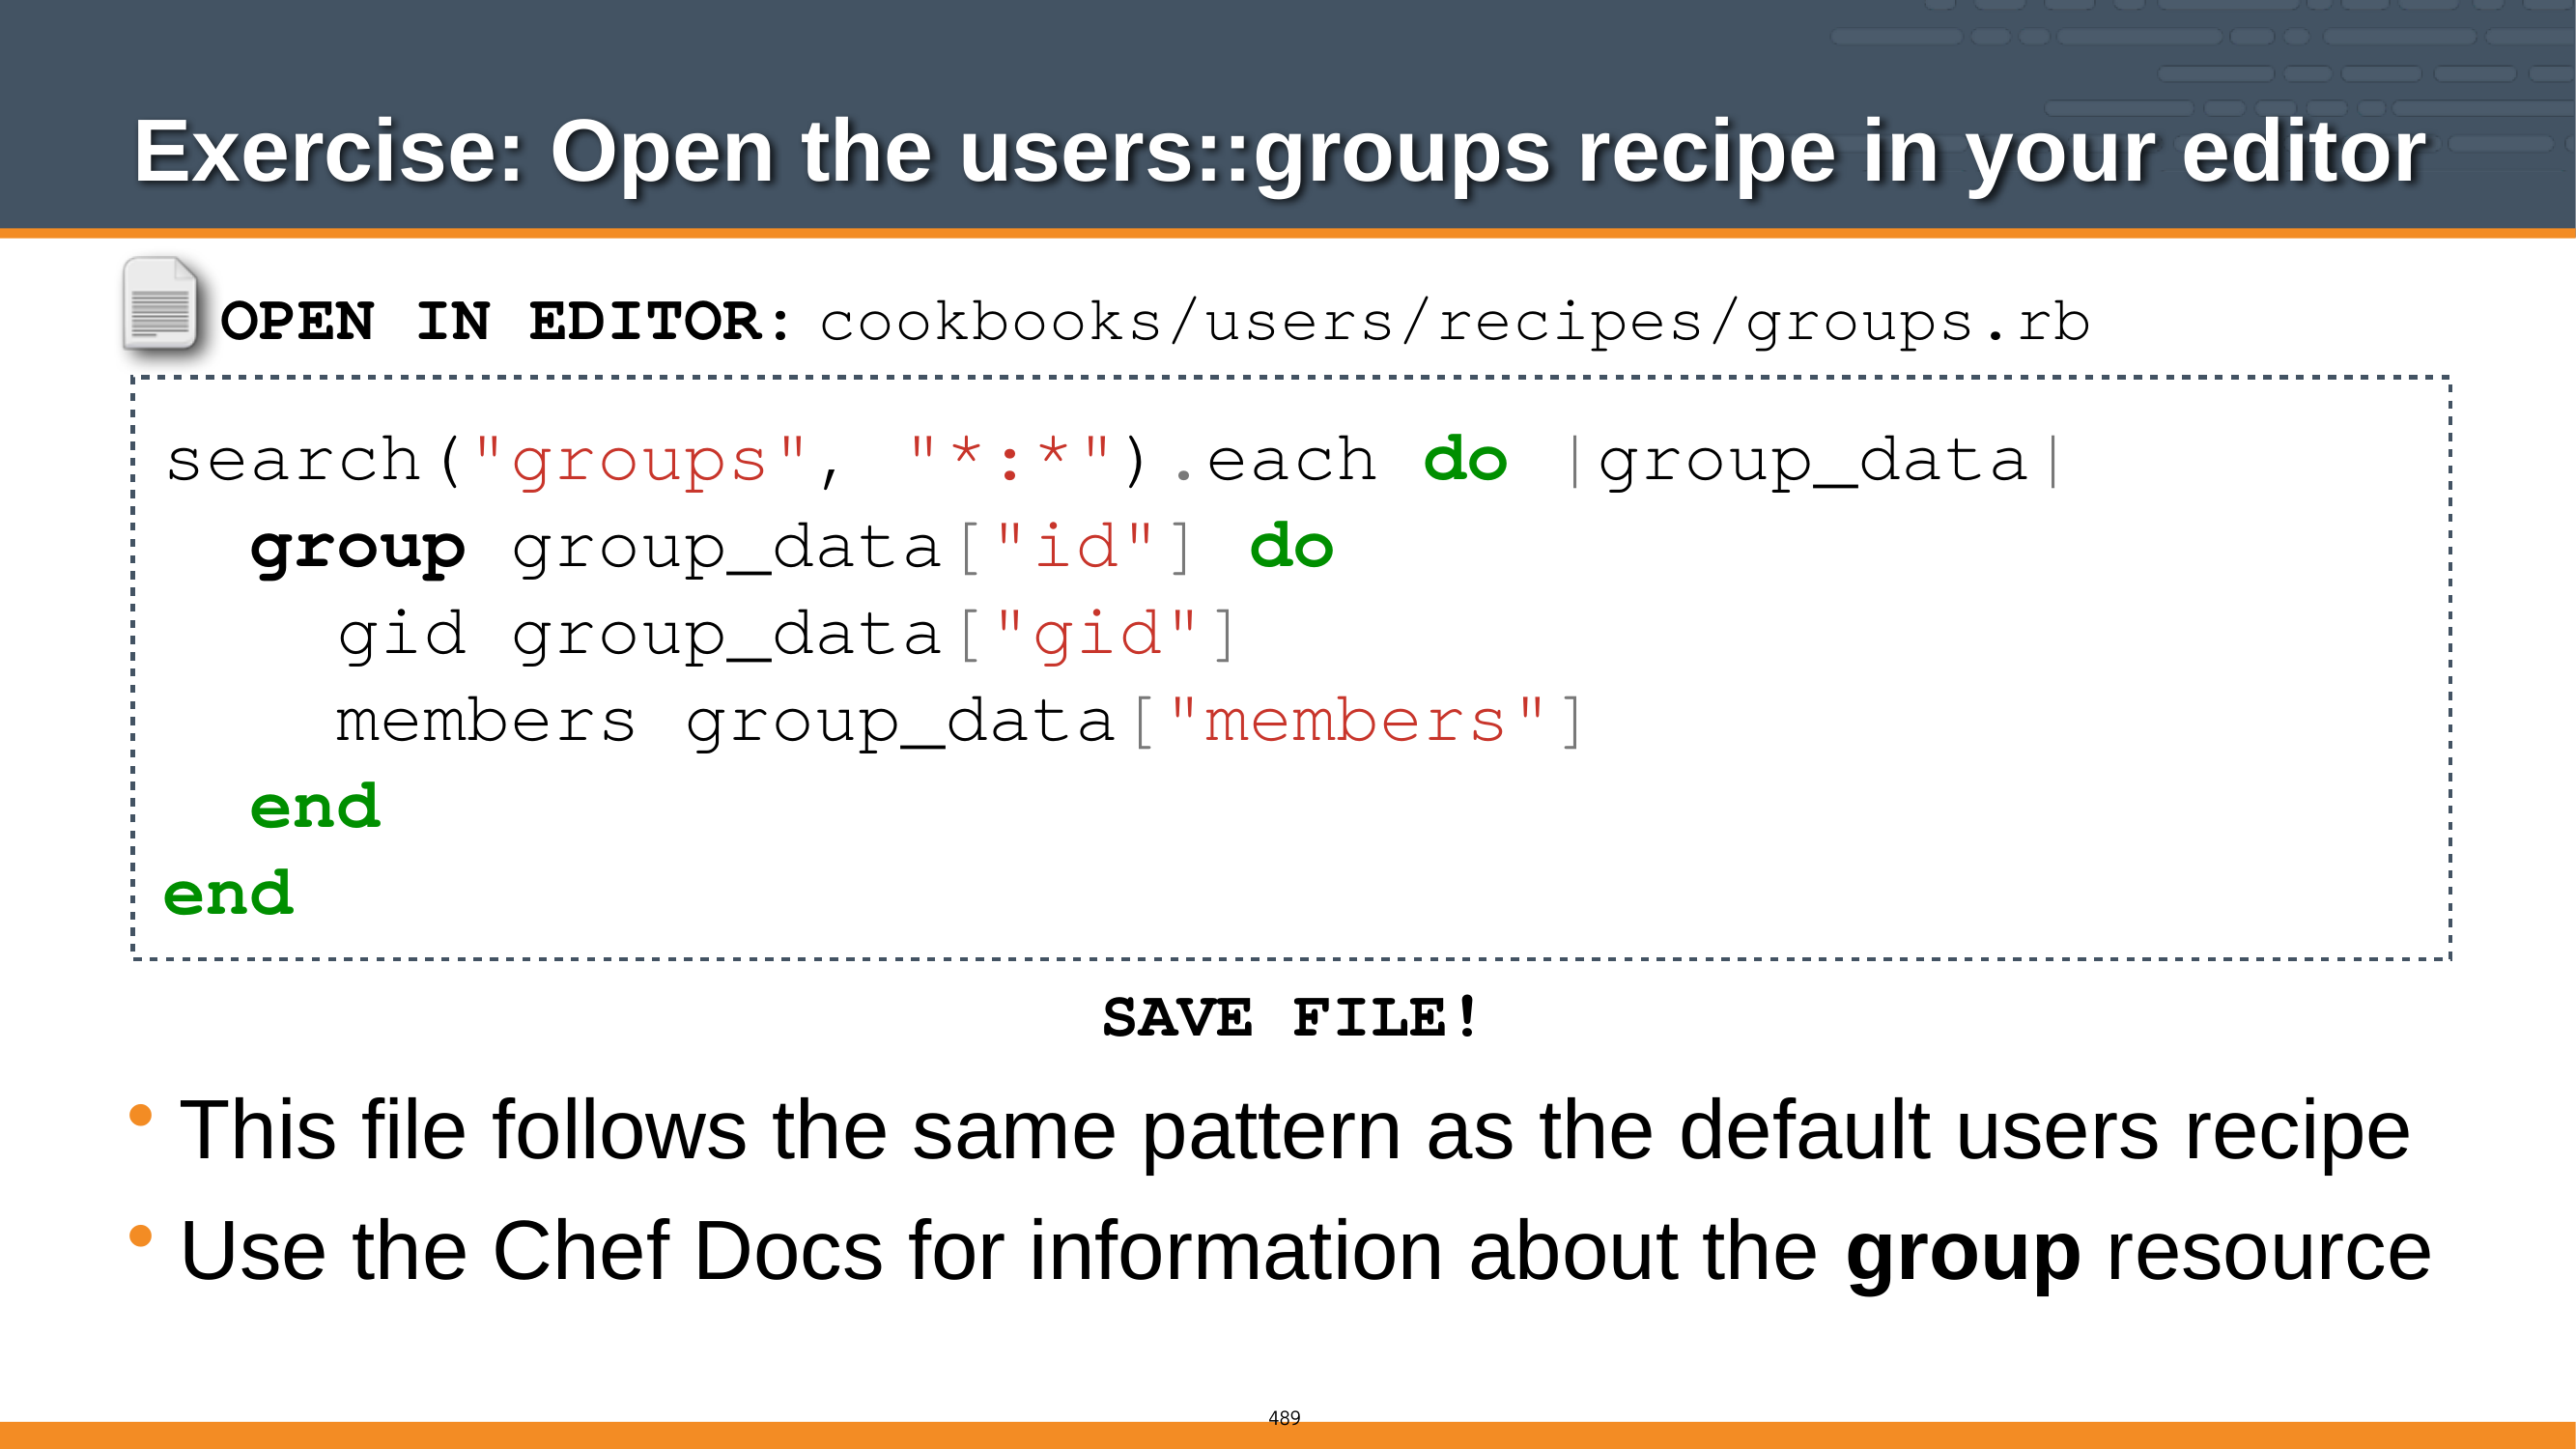

# Exercise: Open the users::groups recipe in your editor
cookbooks/users/recipes/groups.rb
OPEN IN EDITOR:
search("groups", "*:*").each do |group_data|
  group group_data["id"] do
    gid group_data["gid"]
    members group_data["members"]
  end
end
SAVE FILE!
This file follows the same pattern as the default users recipe
Use the Chef Docs for information about the group resource
489